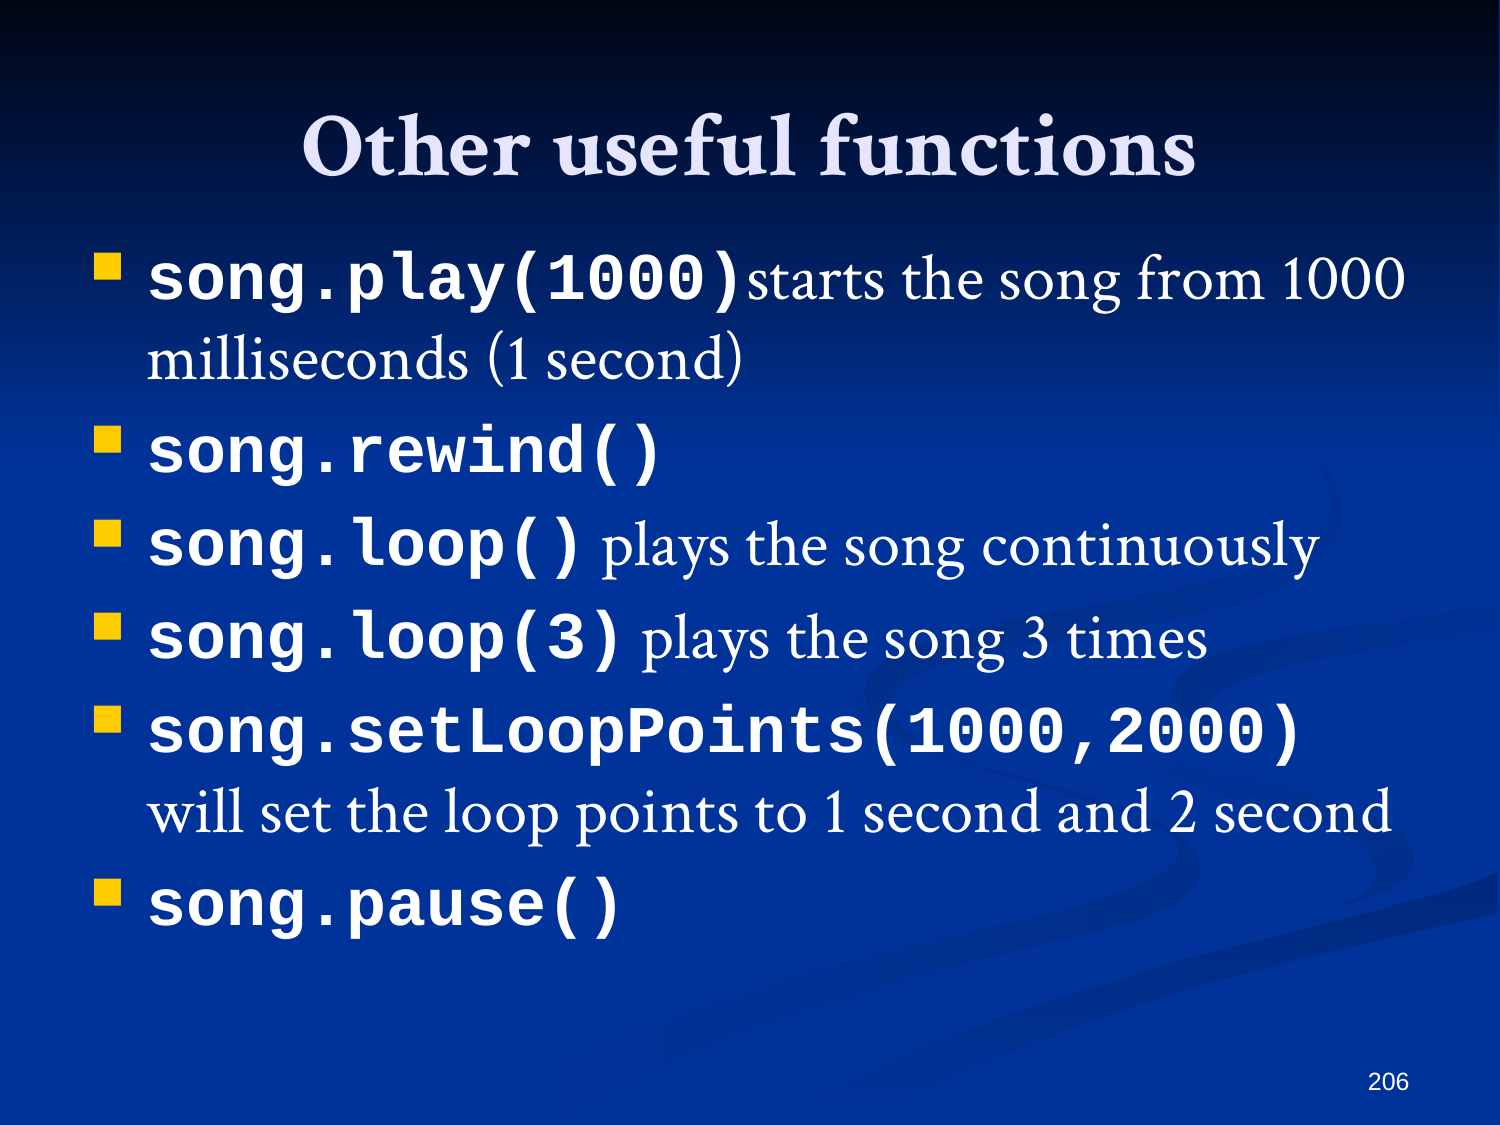

# Other useful functions
song.play(1000)starts the song from 1000 milliseconds (1 second)
song.rewind()
song.loop() plays the song continuously
song.loop(3) plays the song 3 times
song.setLoopPoints(1000,2000) will set the loop points to 1 second and 2 second
song.pause()

206